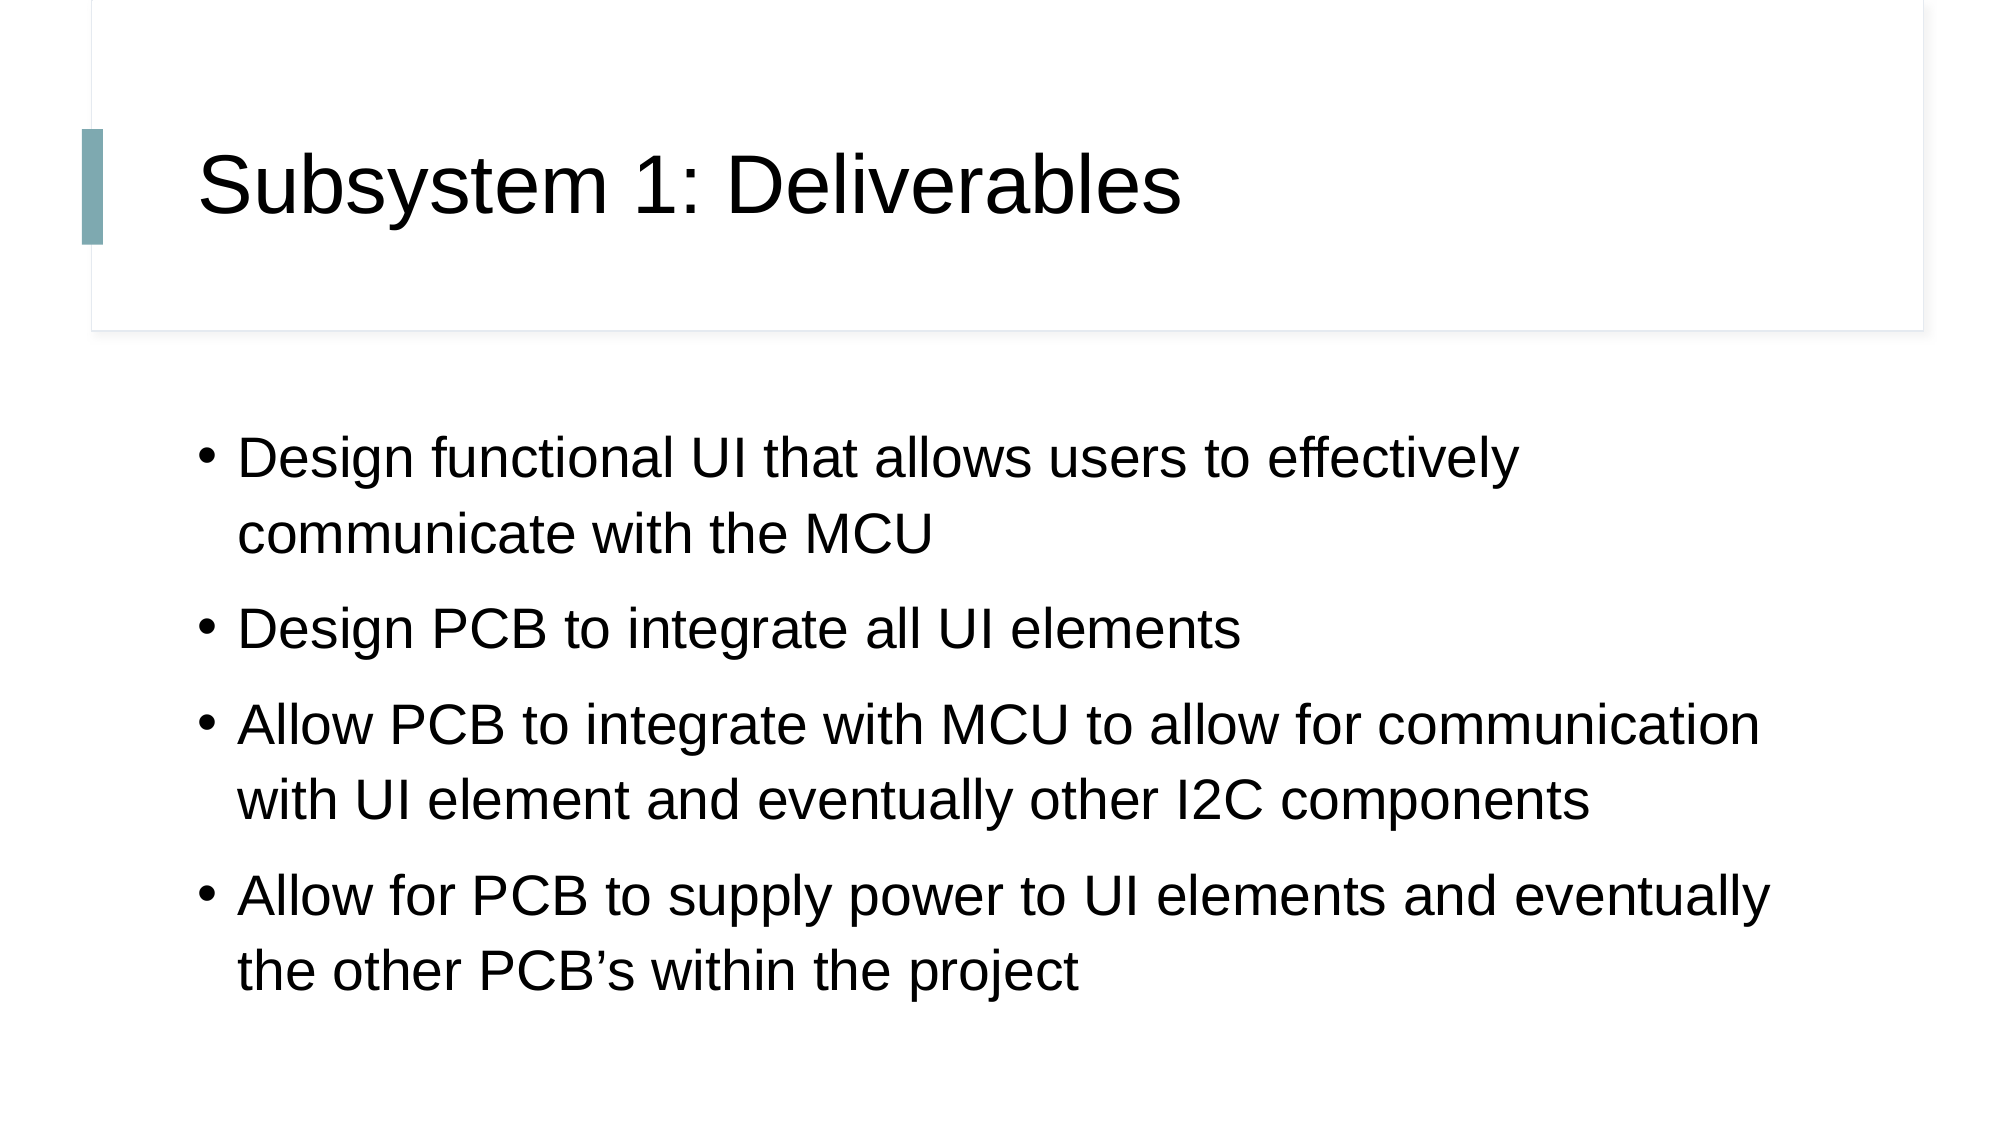

# Subsystem 1: Deliverables
Design functional UI that allows users to effectively communicate with the MCU
Design PCB to integrate all UI elements
Allow PCB to integrate with MCU to allow for communication with UI element and eventually other I2C components
Allow for PCB to supply power to UI elements and eventually the other PCB’s within the project